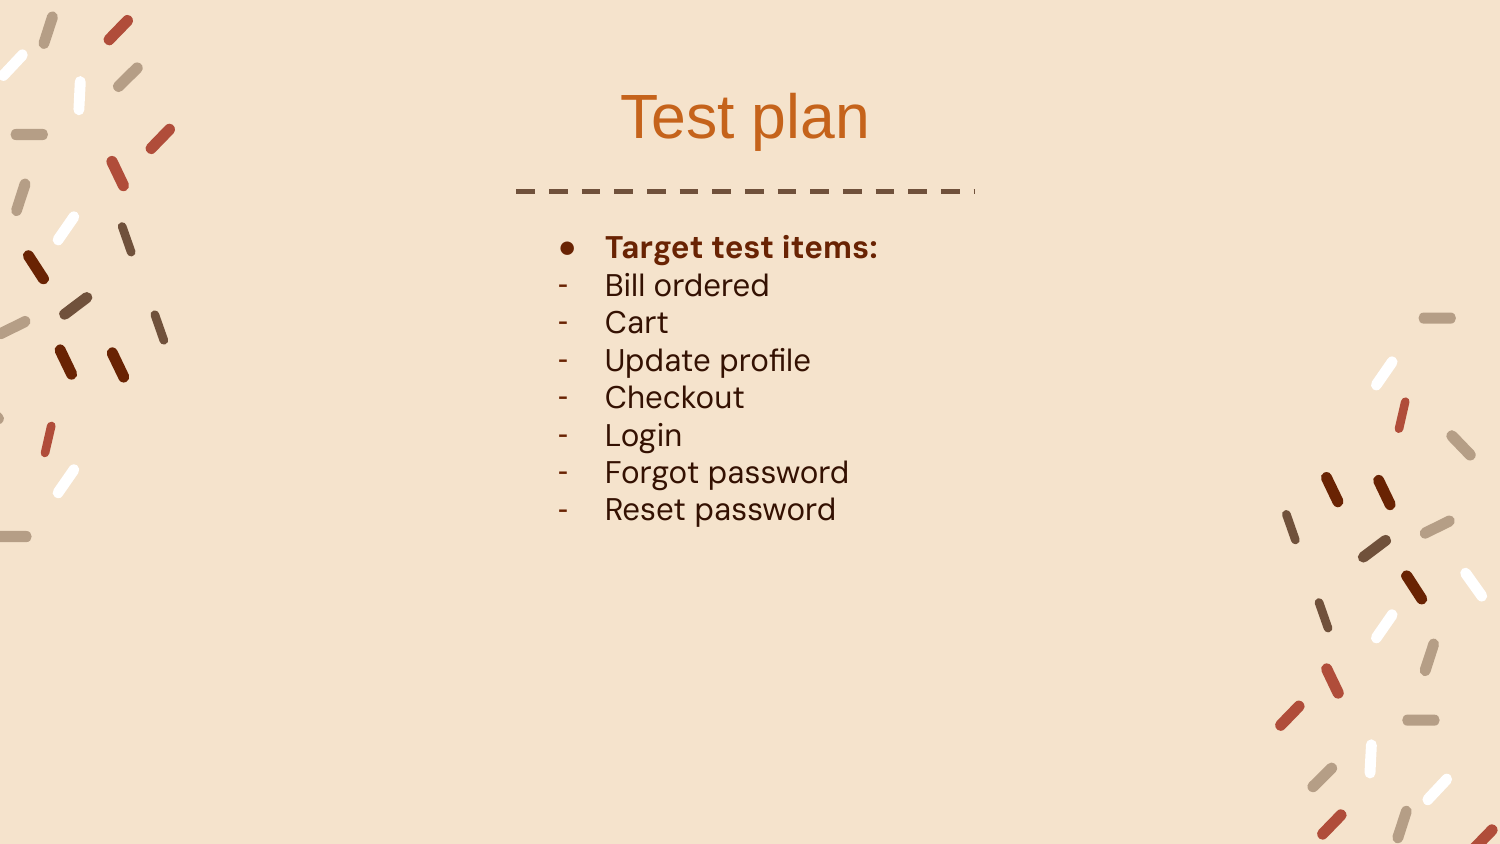

# Test plan
Target test items:
Bill ordered
Cart
Update profile
Checkout
Login
Forgot password
Reset password